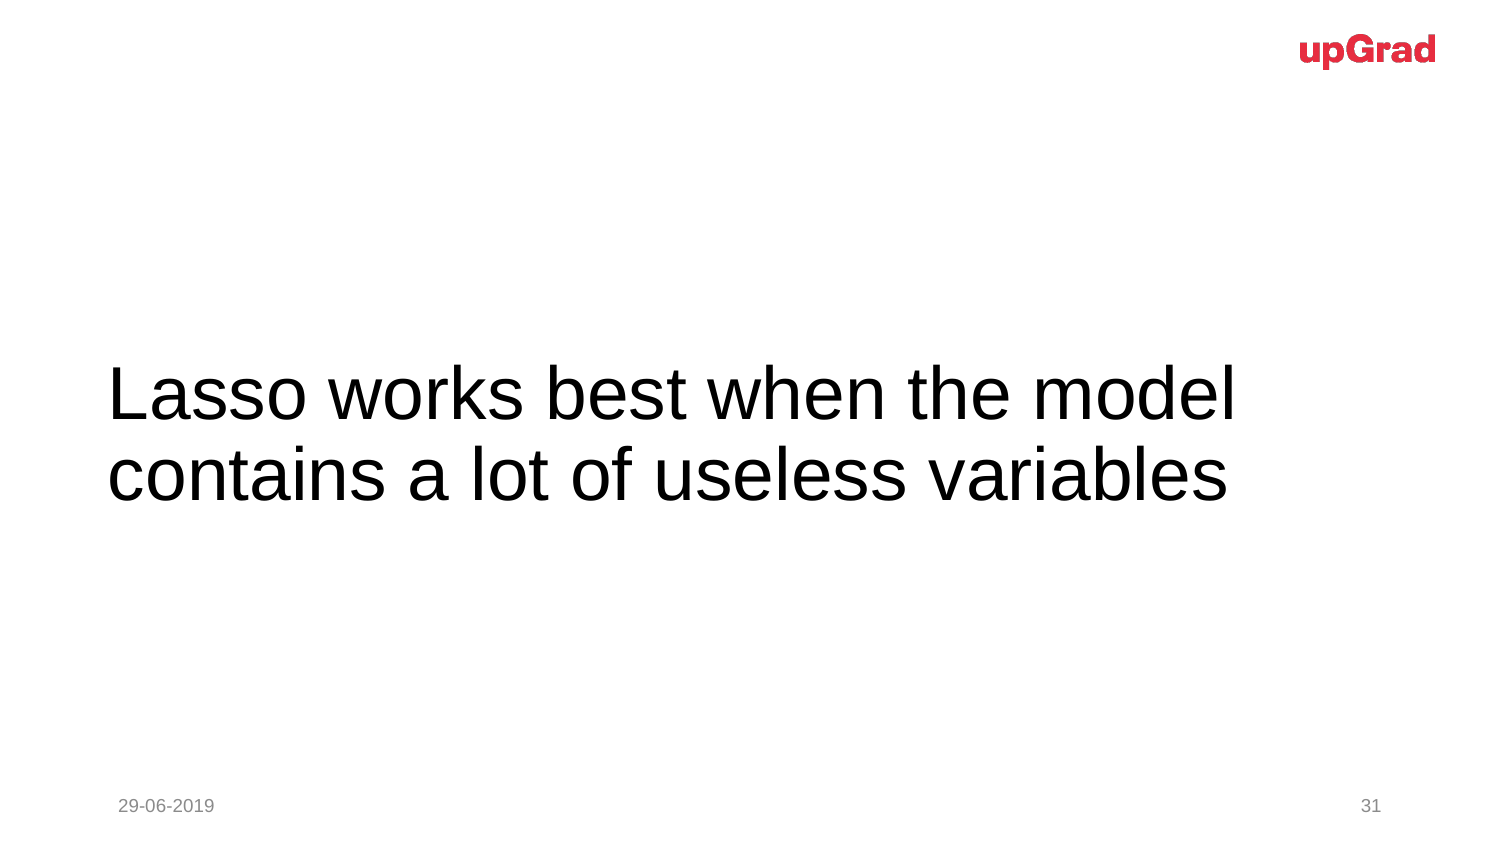

# Lasso works best when the model contains a lot of useless variables
29-06-2019
31